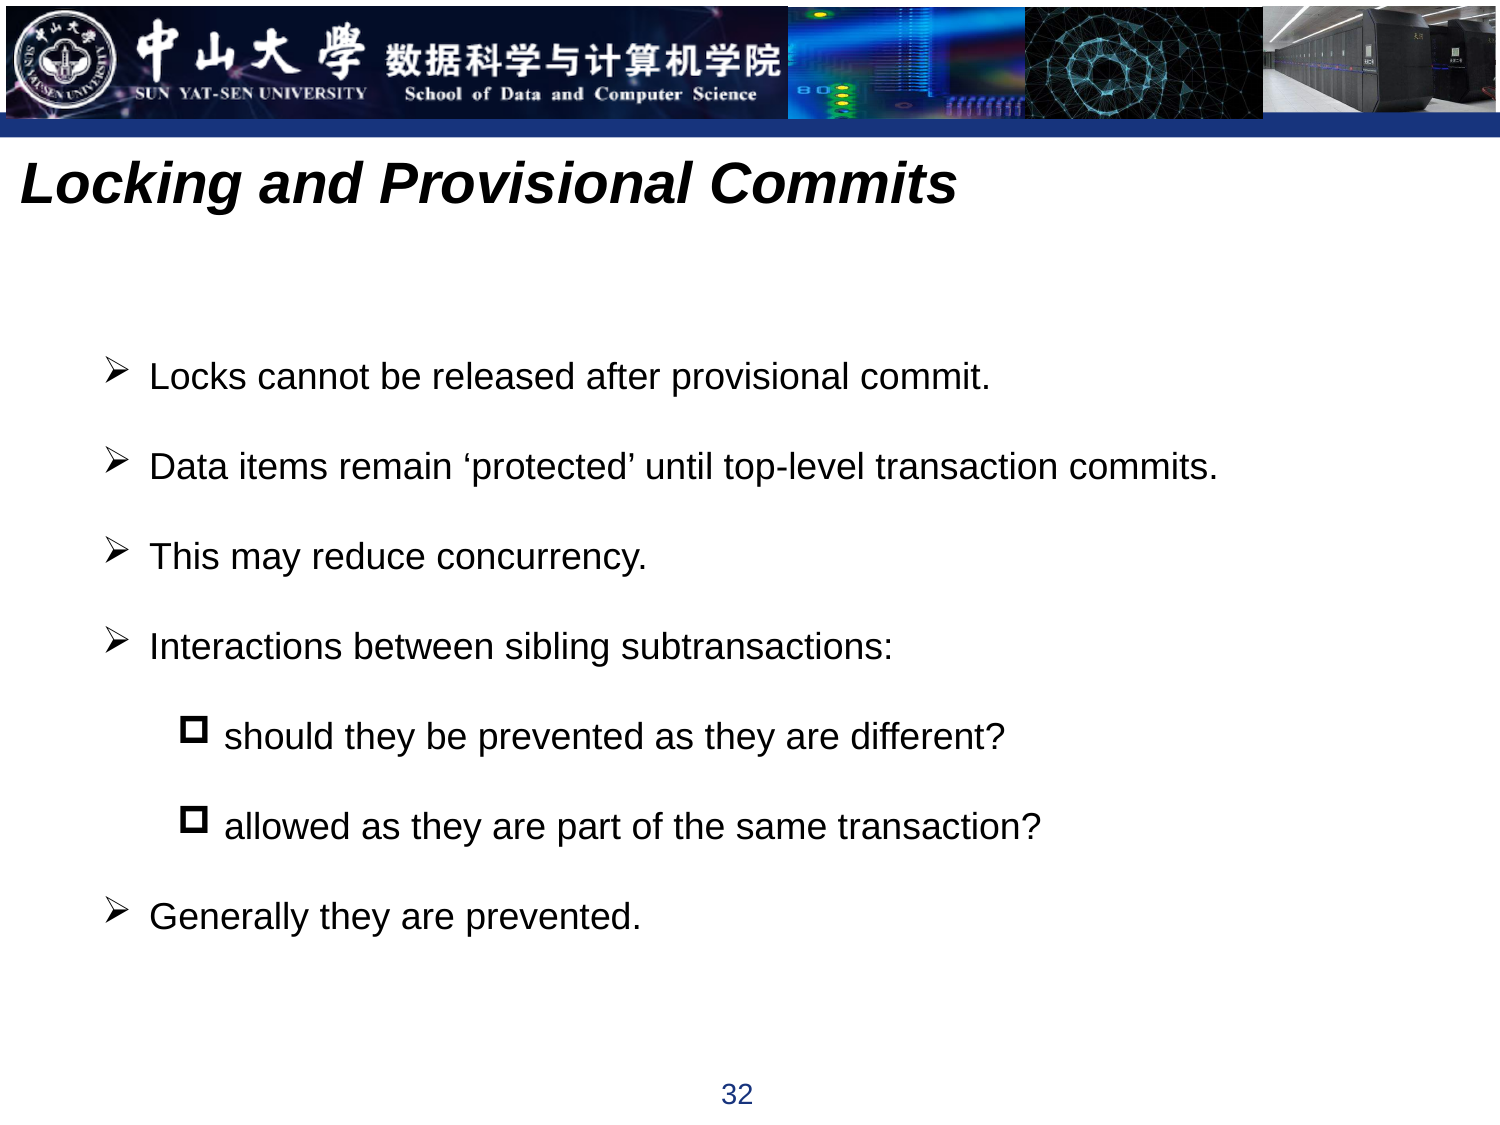

Locking and Provisional Commits
Locks cannot be released after provisional commit.
Data items remain ‘protected’ until top-level transaction commits.
This may reduce concurrency.
Interactions between sibling subtransactions:
should they be prevented as they are different?
allowed as they are part of the same transaction?
Generally they are prevented.
32